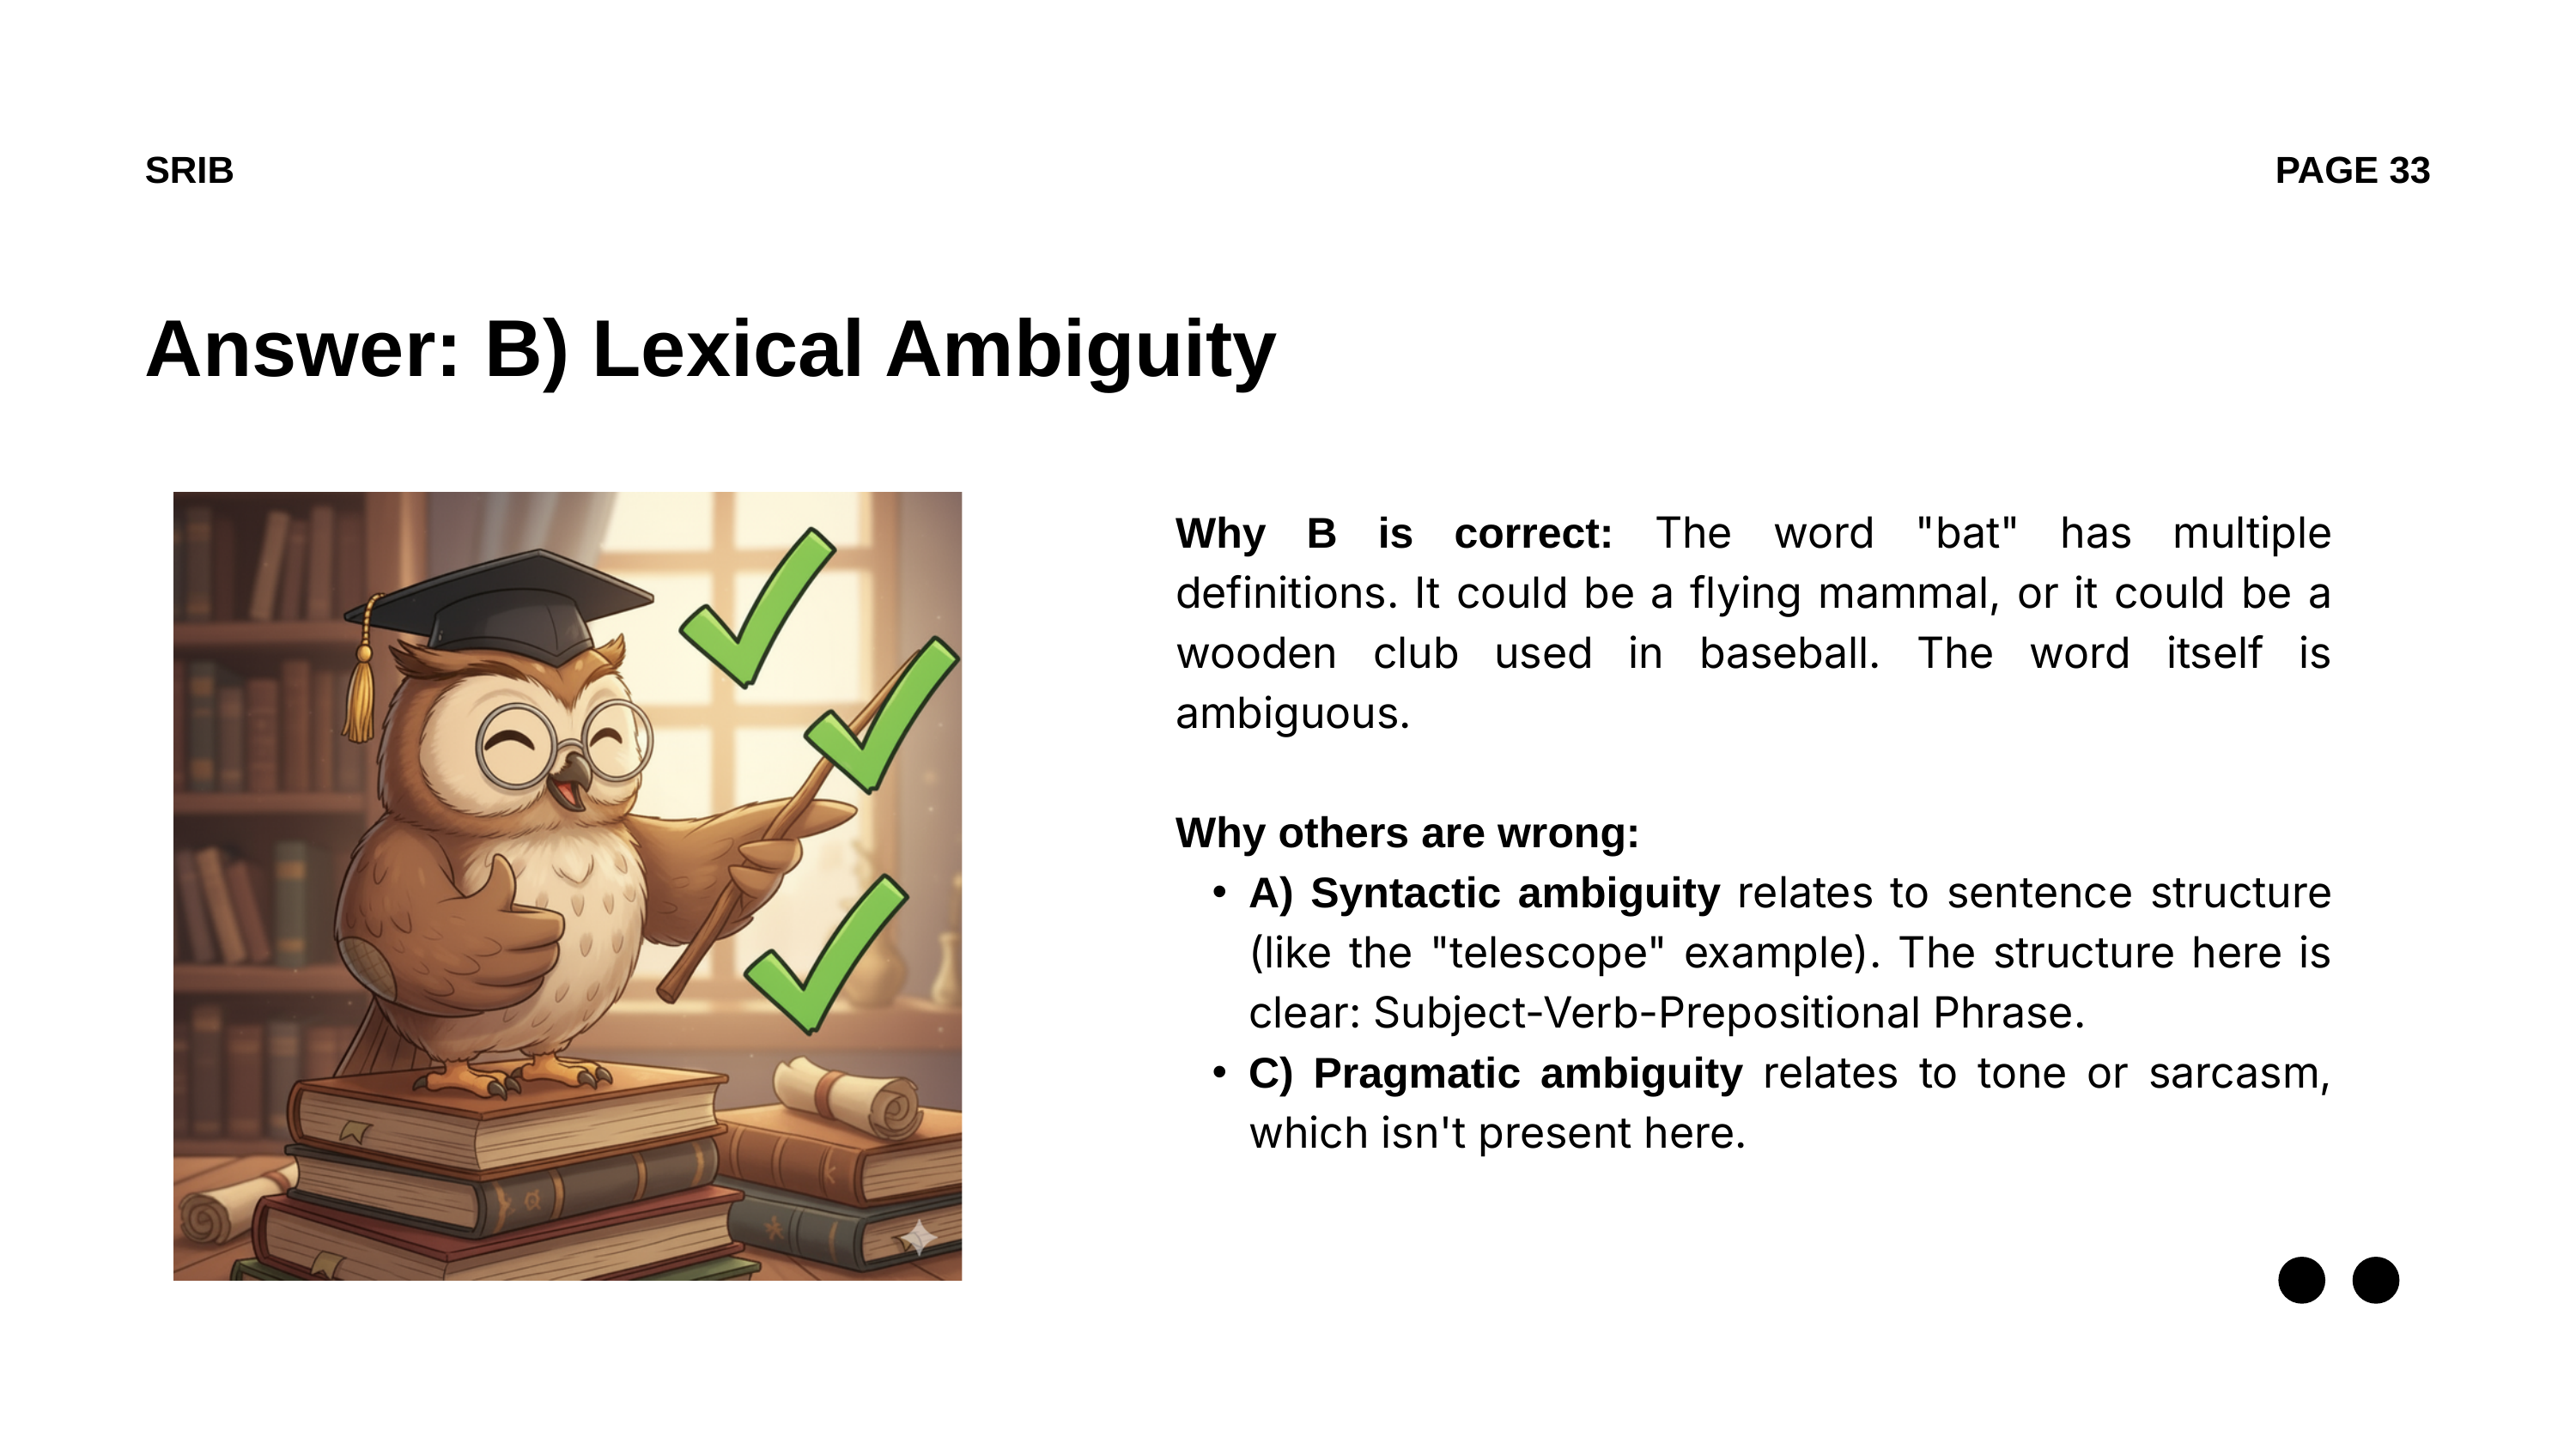

SRIB
PAGE 33
Answer: B) Lexical Ambiguity

Why B is correct: The word "bat" has multiple definitions. It could be a flying mammal, or it could be a wooden club used in baseball. The word itself is ambiguous.

Why others are wrong:
A) Syntactic ambiguity relates to sentence structure (like the "telescope" example). The structure here is clear: Subject-Verb-Prepositional Phrase.
C) Pragmatic ambiguity relates to tone or sarcasm, which isn't present here.